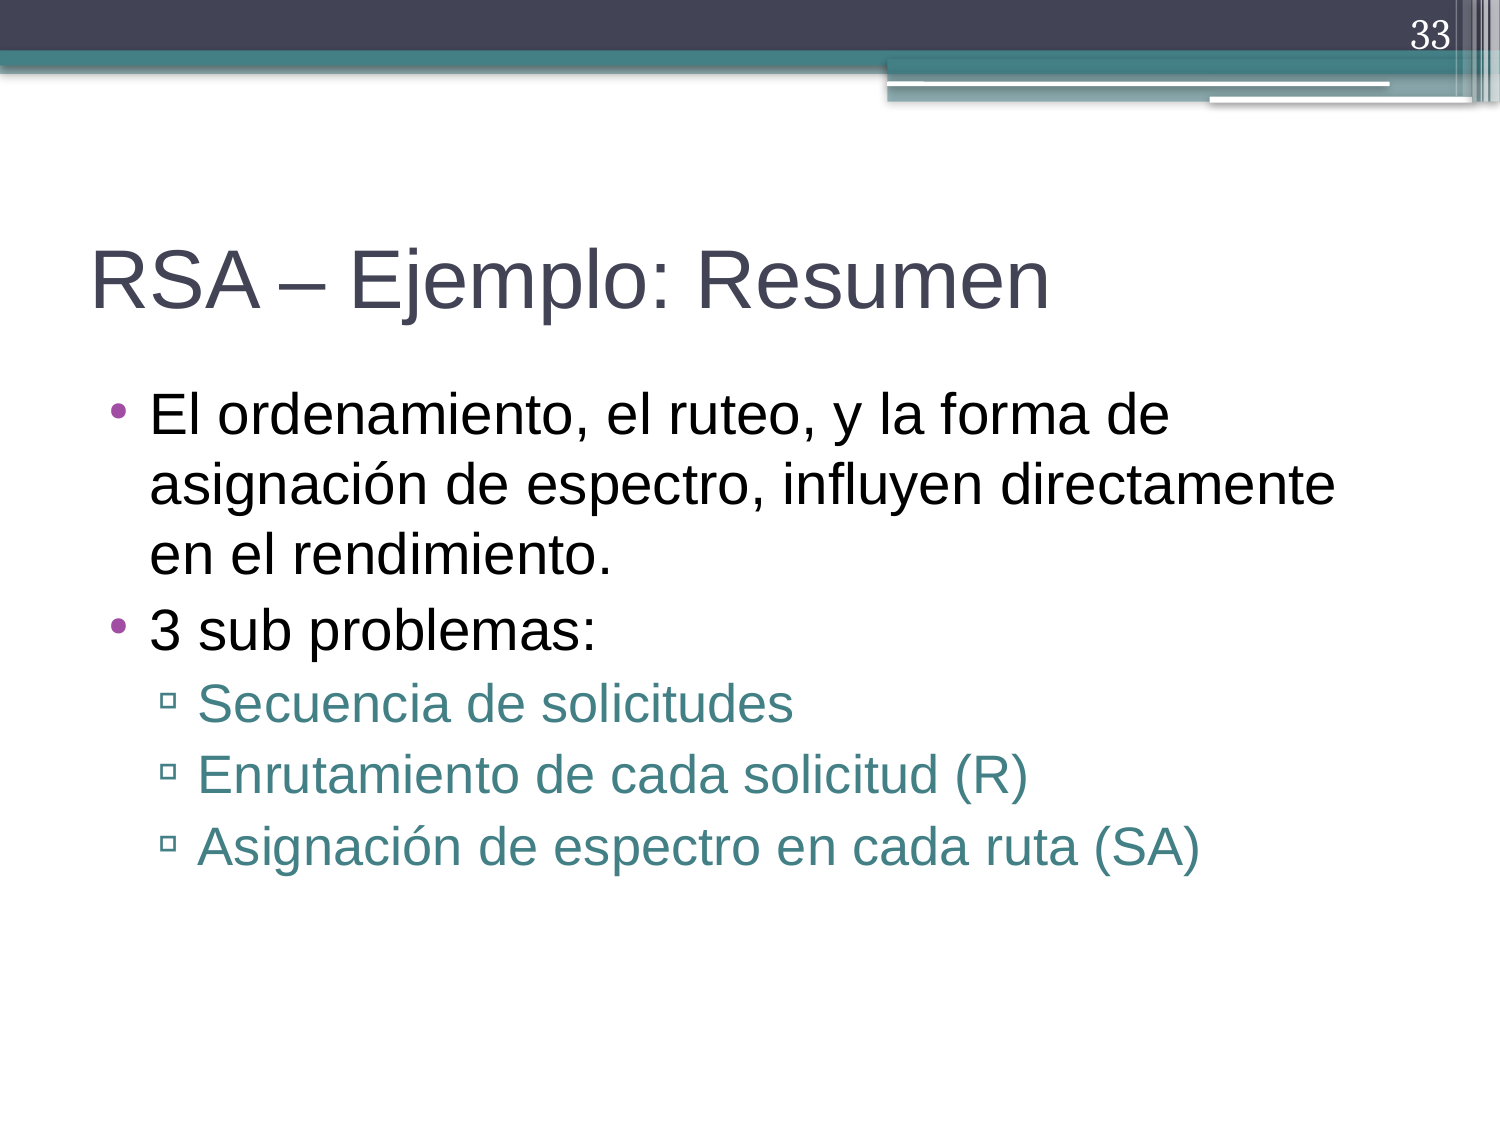

33
# RSA – Ejemplo: Resumen
El ordenamiento, el ruteo, y la forma de asignación de espectro, influyen directamente en el rendimiento.
3 sub problemas:
Secuencia de solicitudes
Enrutamiento de cada solicitud (R)
Asignación de espectro en cada ruta (SA)